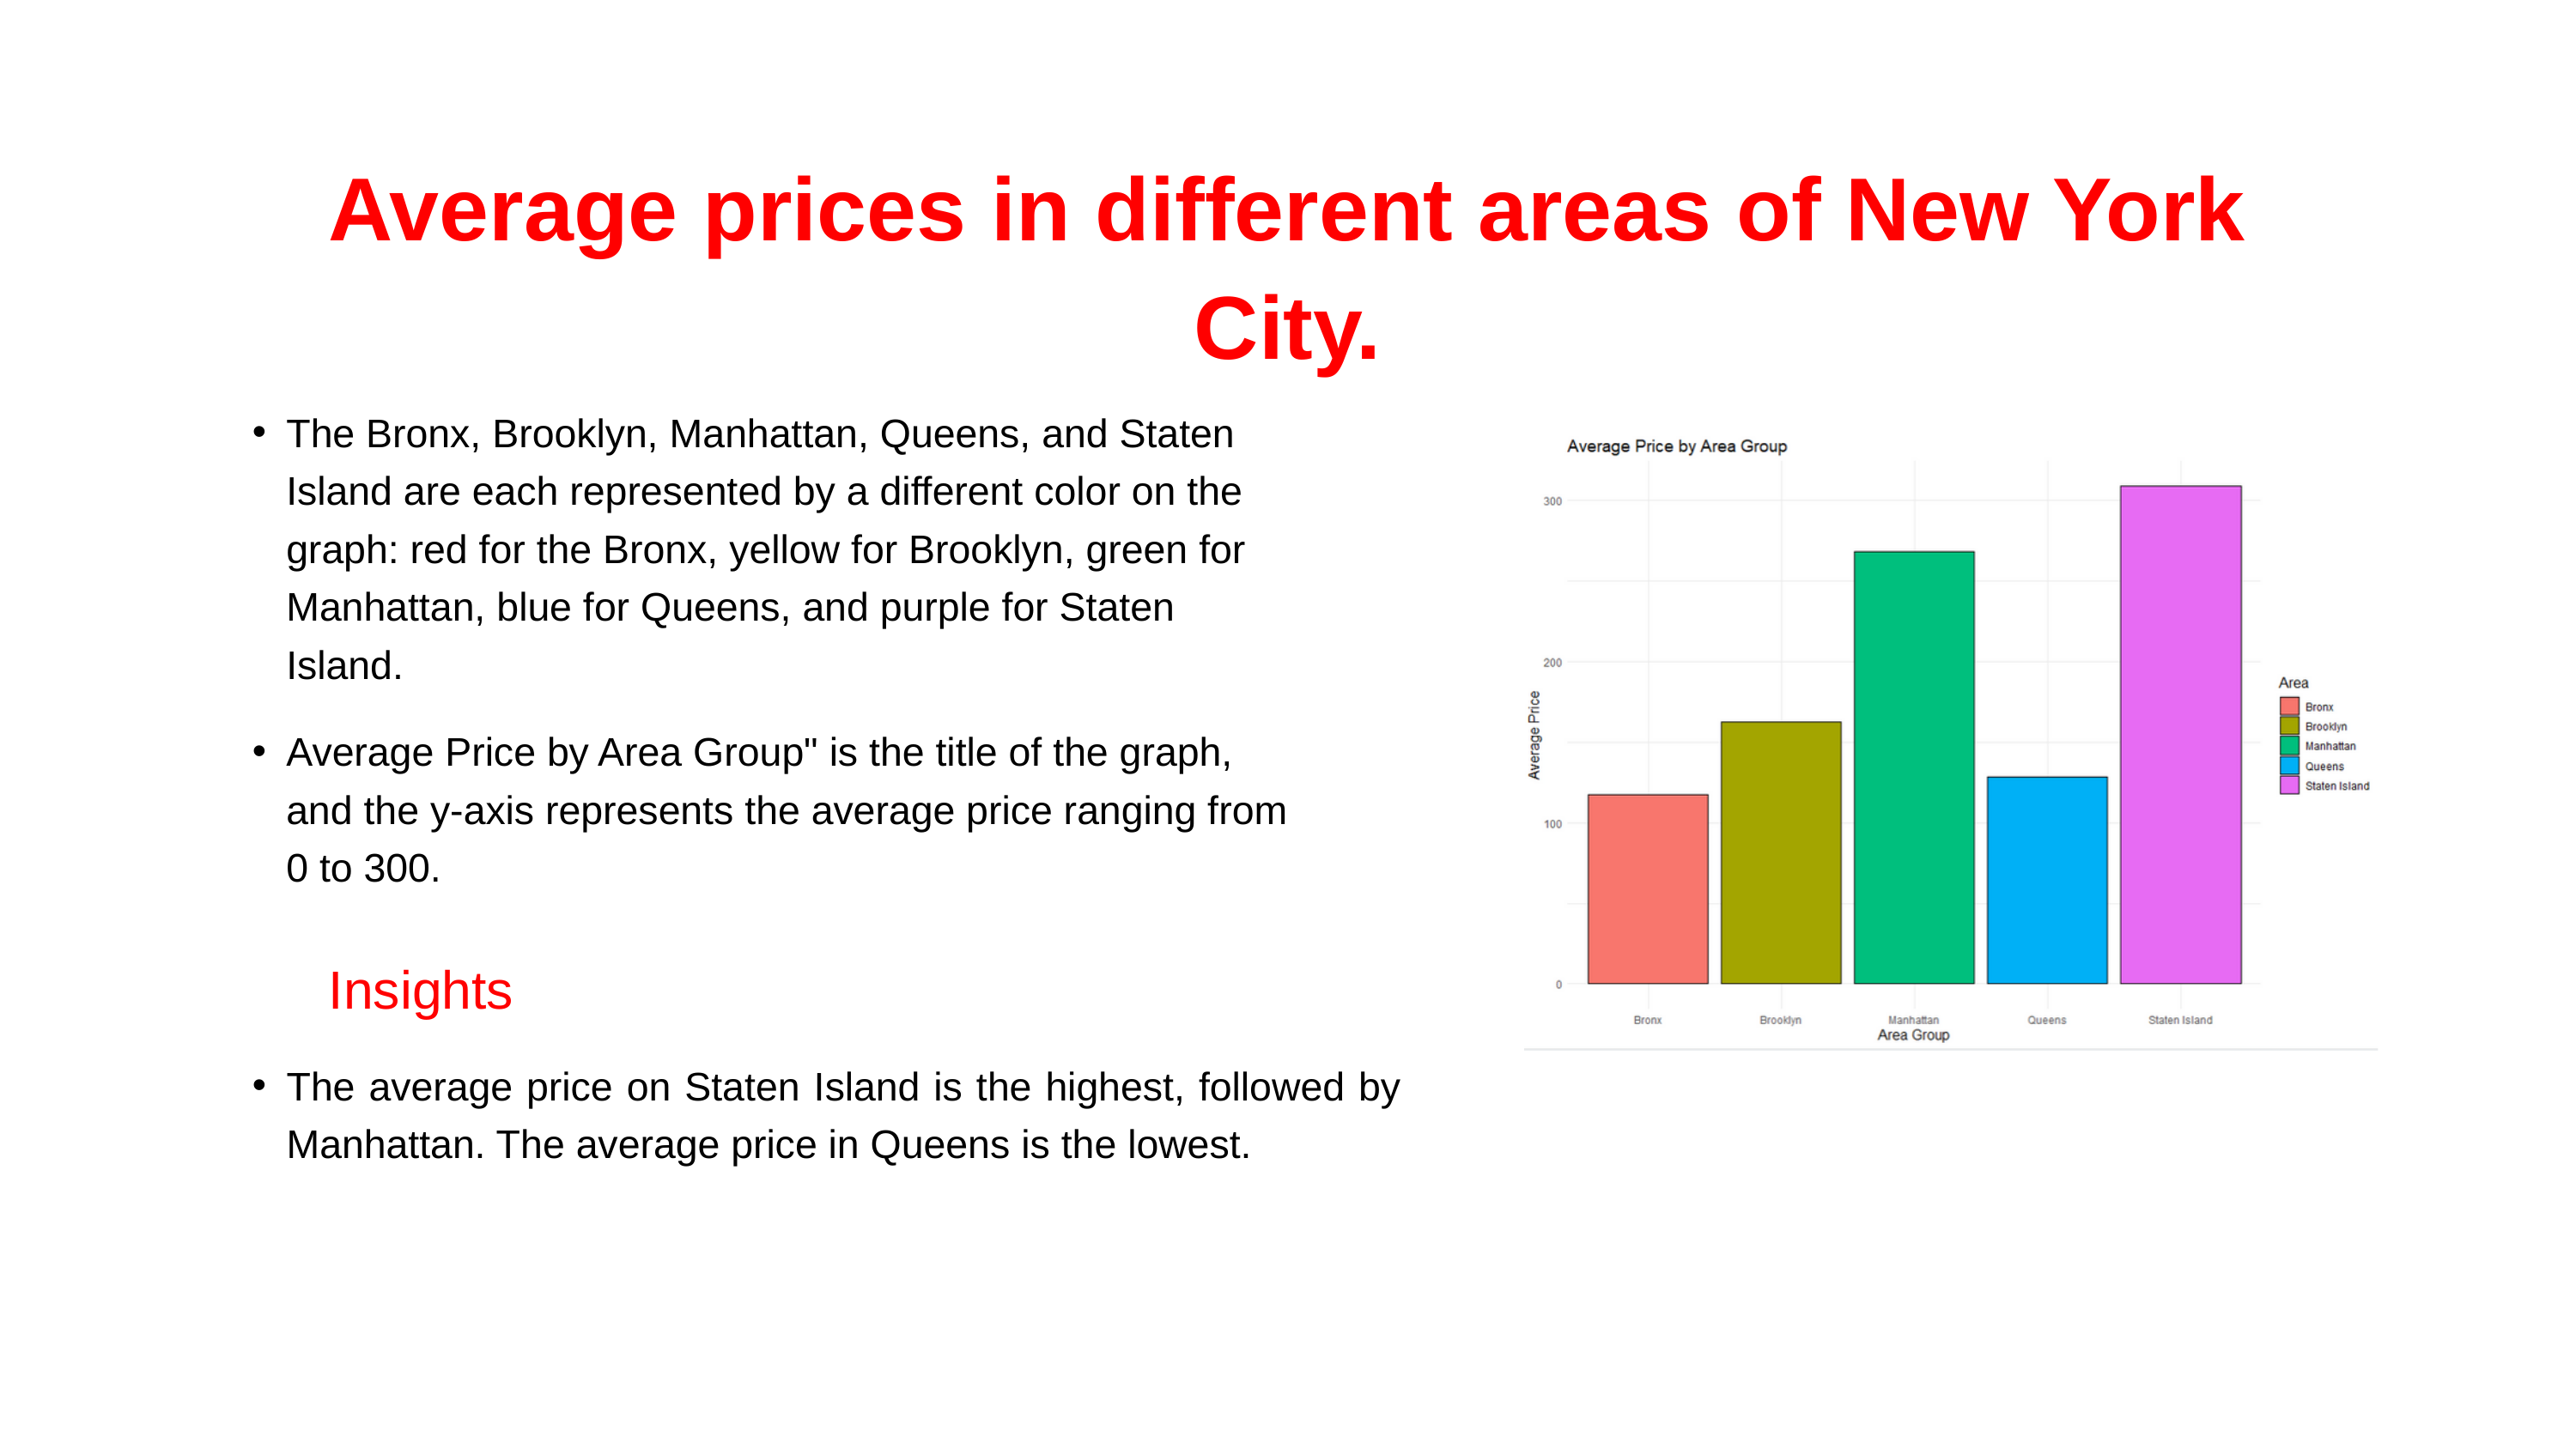

Average prices in different areas of New York City.
The Bronx, Brooklyn, Manhattan, Queens, and Staten Island are each represented by a different color on the graph: red for the Bronx, yellow for Brooklyn, green for Manhattan, blue for Queens, and purple for Staten Island.

Average Price by Area Group" is the title of the graph, and the y-axis represents the average price ranging from 0 to 300.
Insights
The average price on Staten Island is the highest, followed by Manhattan. The average price in Queens is the lowest.